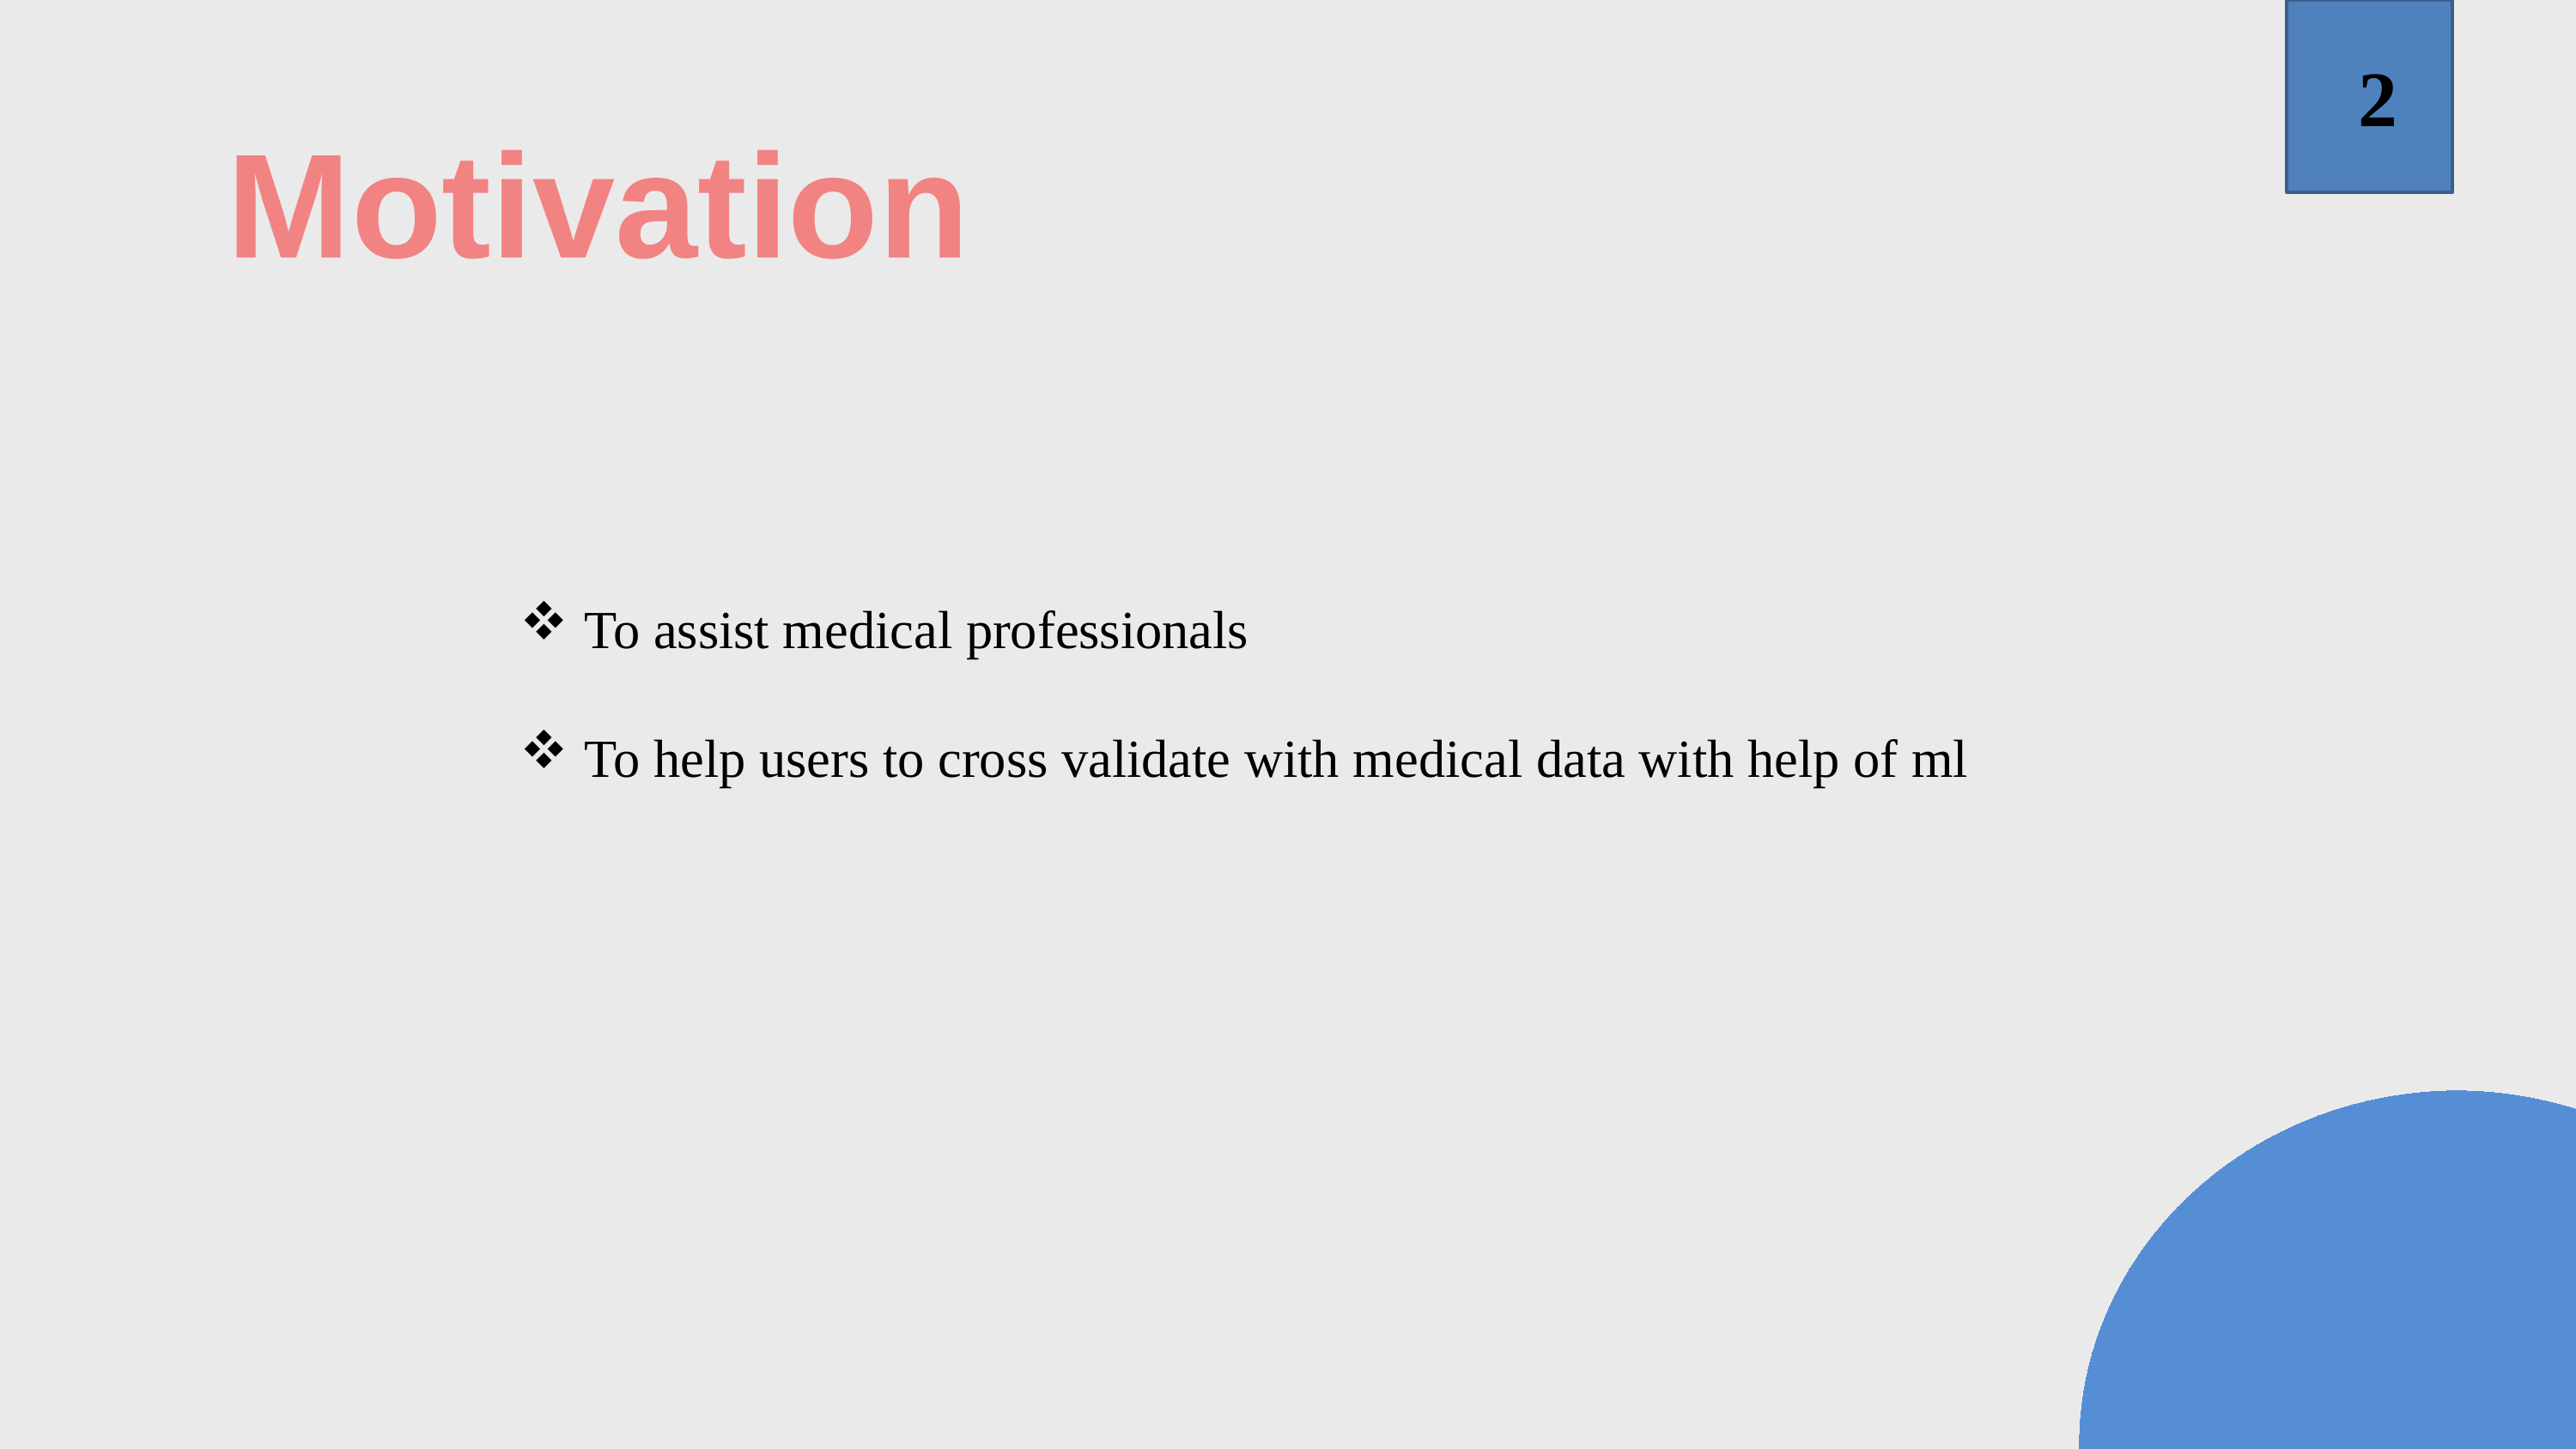

2
Motivation
To assist medical professionals
To help users to cross validate with medical data with help of ml